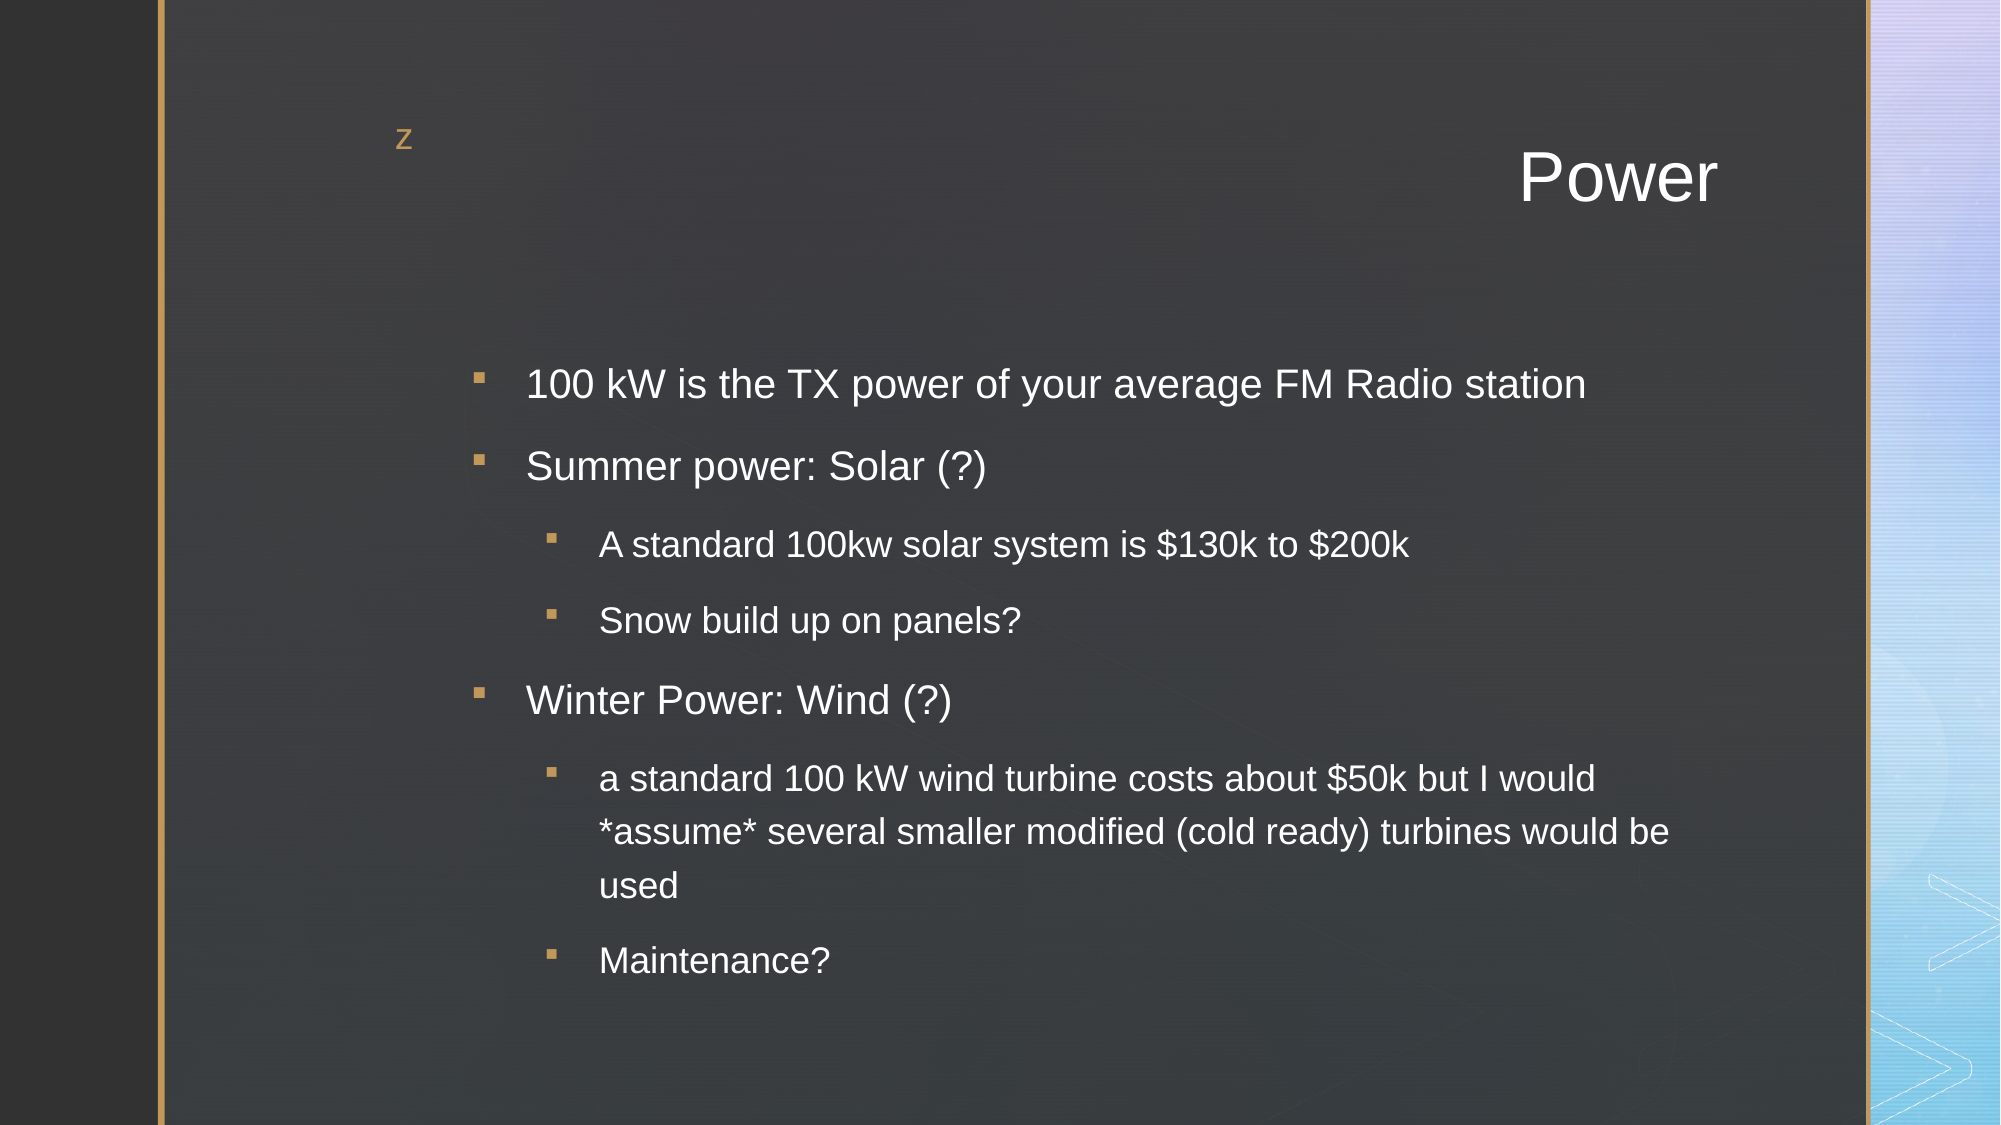

# Power
100 kW is the TX power of your average FM Radio station
Summer power: Solar (?)
A standard 100kw solar system is $130k to $200k
Snow build up on panels?
Winter Power: Wind (?)
a standard 100 kW wind turbine costs about $50k but I would *assume* several smaller modified (cold ready) turbines would be used
Maintenance?